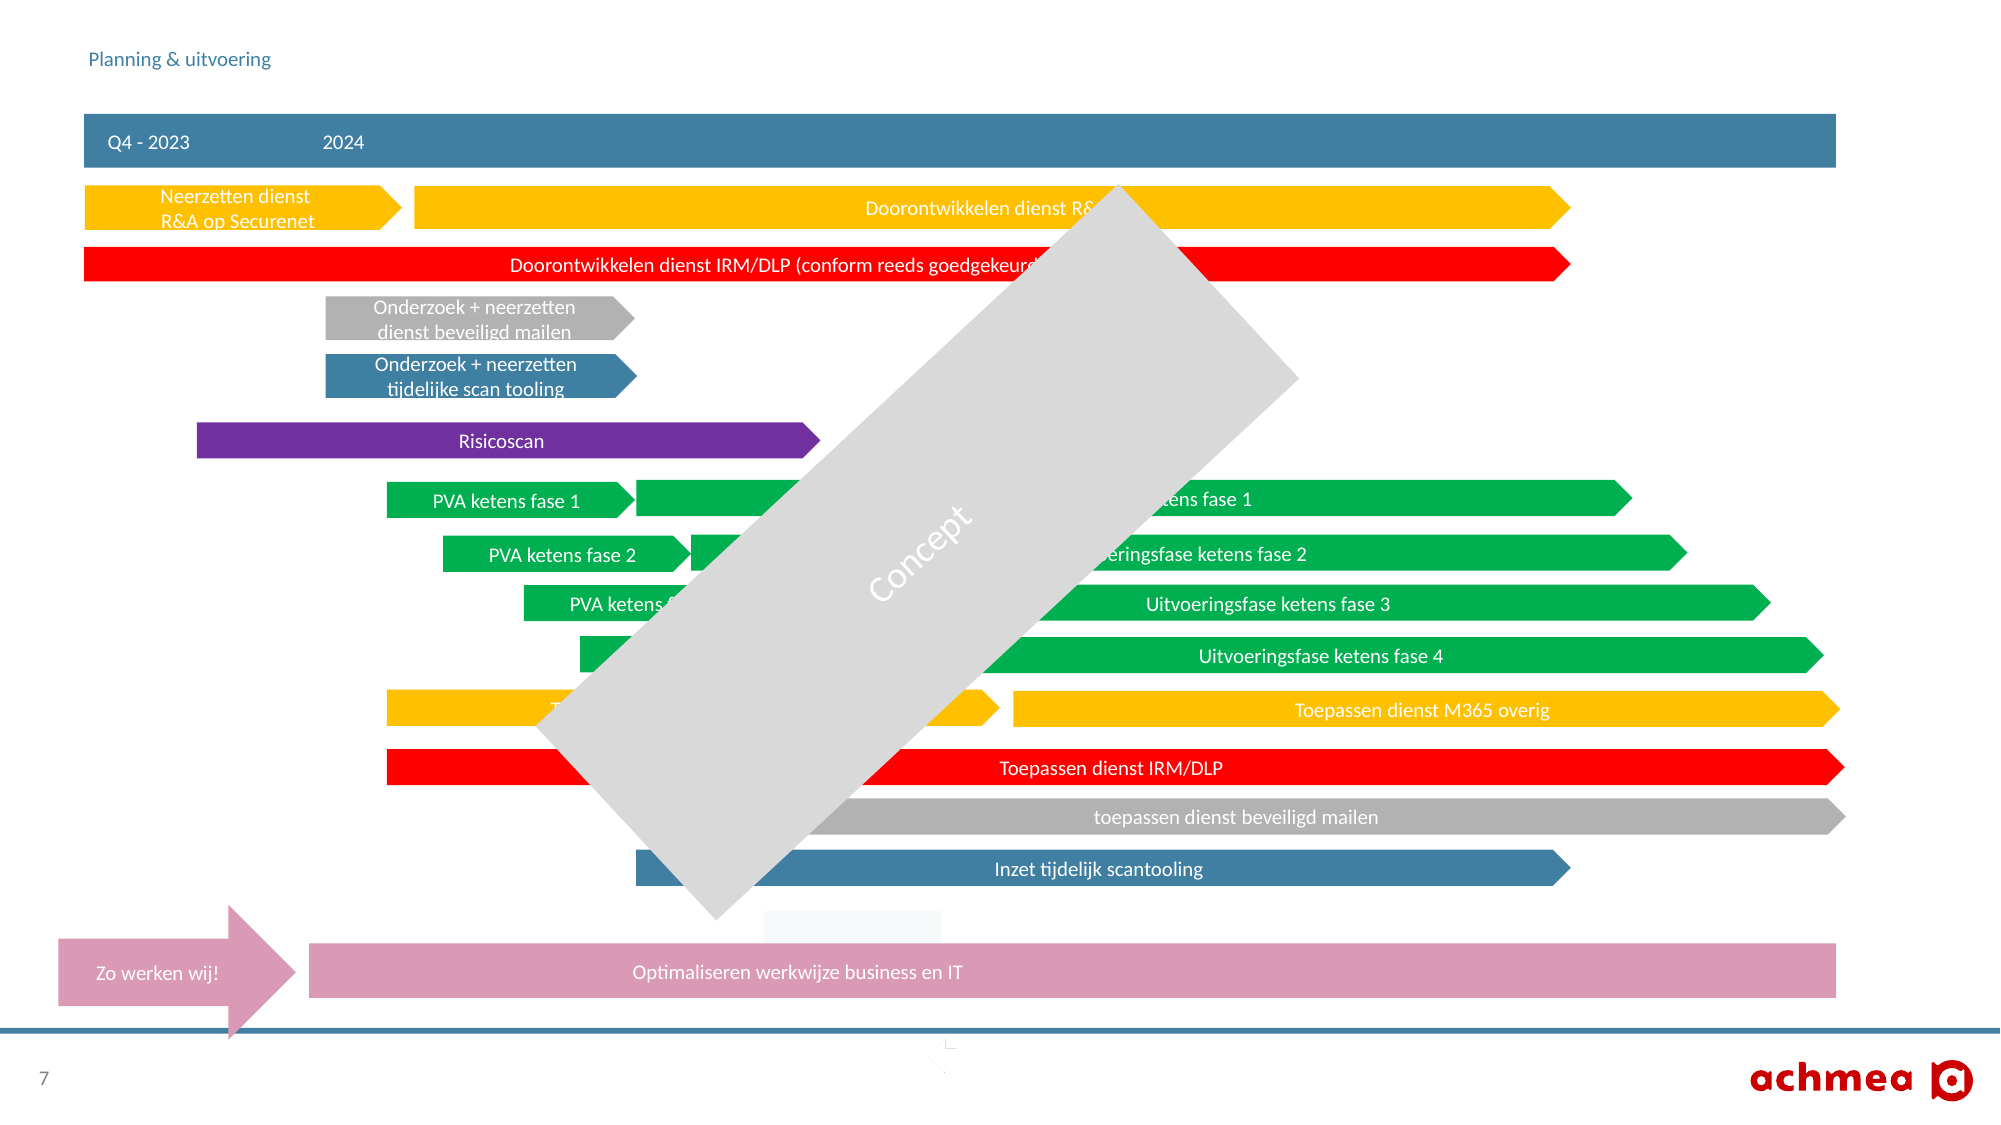

Planning & uitvoering
Q4 - 2023                            2024
Neerzetten dienst
R&A op Securenet
Doorontwikkelen dienst R&A
Doorontwikkelen dienst IRM/DLP (conform reeds goedgekeurde roadmap)
Onderzoek + neerzetten dienst beveiligd mailen
Onderzoek + neerzetten
tijdelijke scan tooling
Concept
Risicoscan
Uitvoeringsfase ketens fase 1
PVA ketens fase 1
Uitvoeringsfase ketens fase 2
PVA ketens fase 2
Uitvoeringsfase ketens fase 3
PVA ketens fase 3
PVA ketens fase 4
Uitvoeringsfase ketens fase 4
Toepassen dienst R&A Securenet
Toepassen dienst M365 overig
Toepassen dienst IRM/DLP
toepassen dienst beveiligd mailen
Inzet tijdelijk scantooling
Zo werken wij!

		Optimaliseren werkwijze business en IT
7